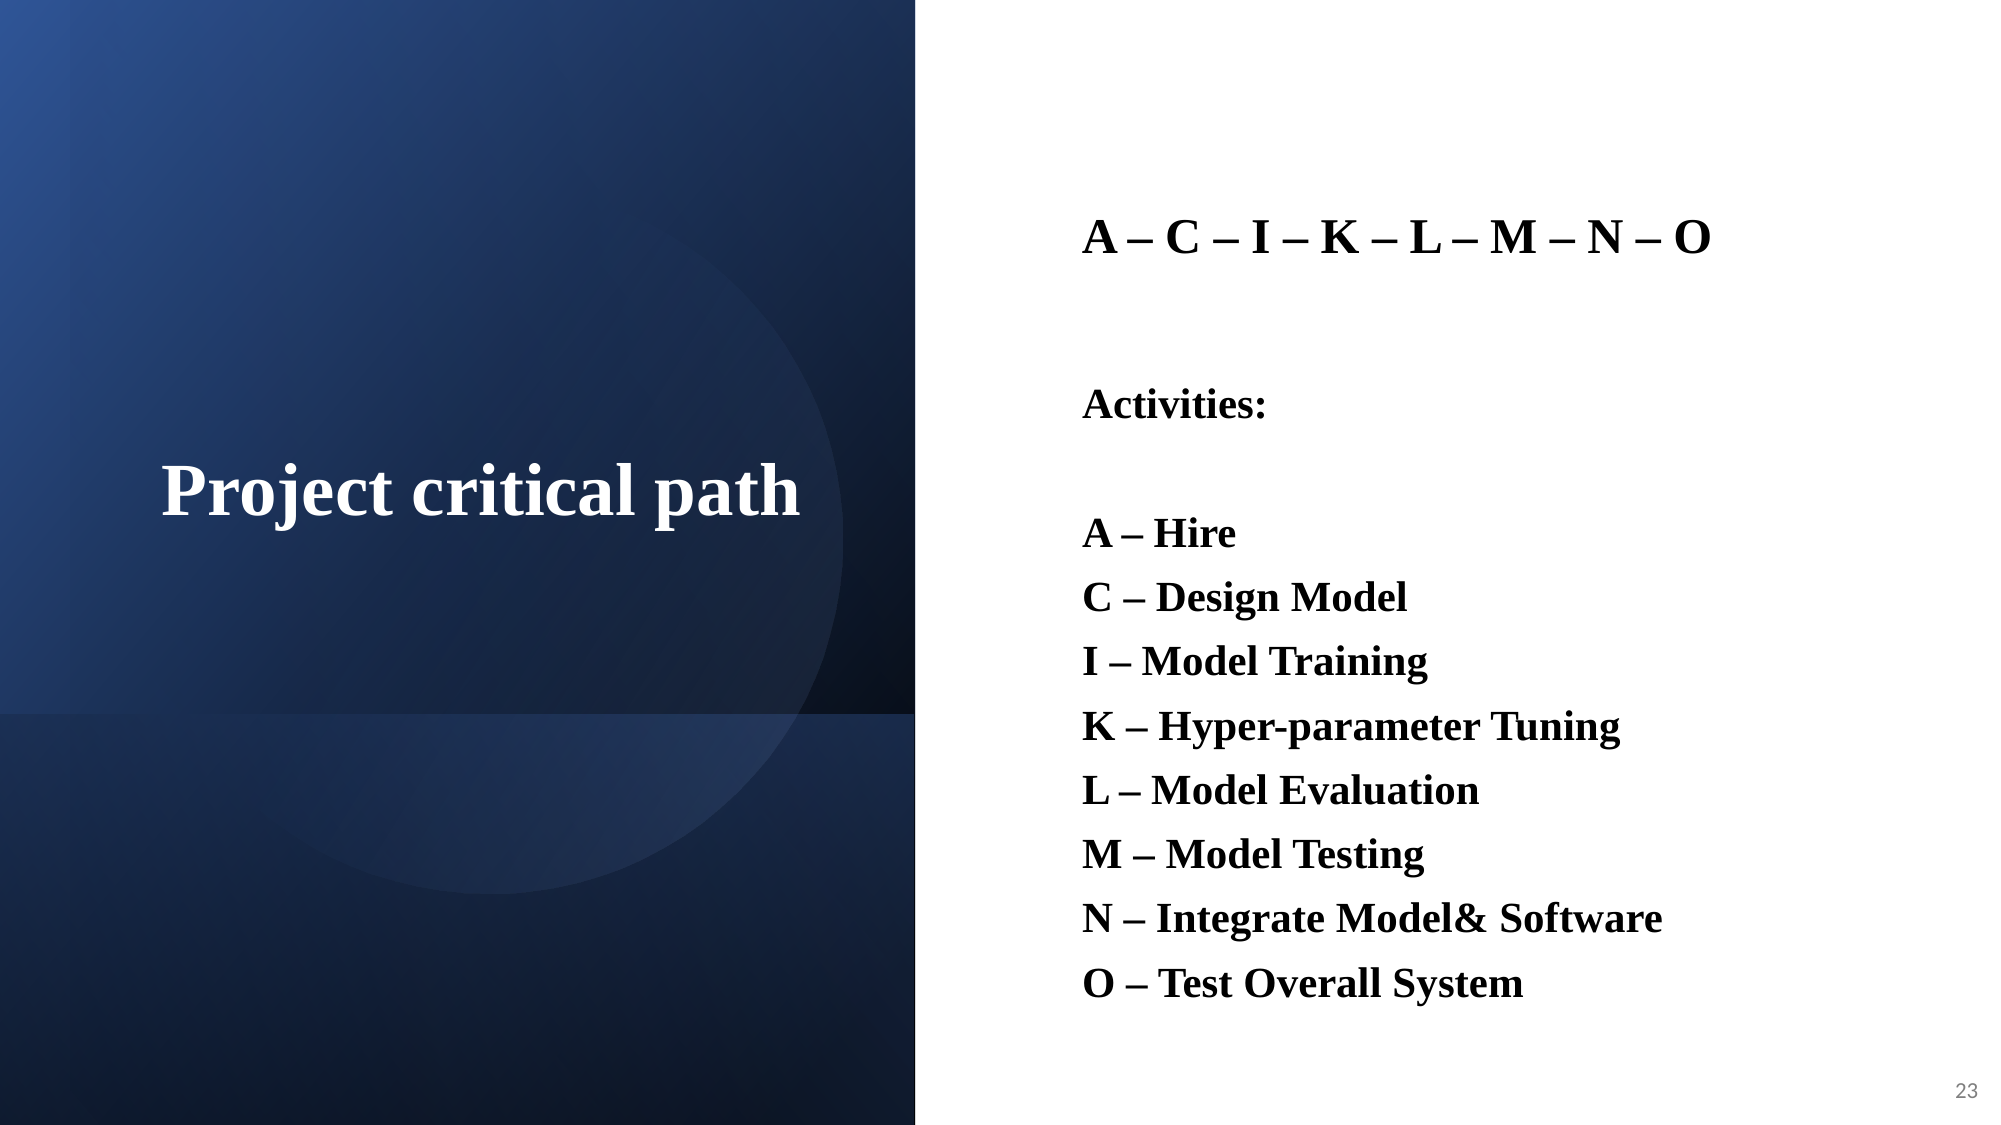

# Project critical path

A – C – I – K – L – M – N – O

Activities:

A – Hire
C – Design Model
I – Model Training
K – Hyper-parameter Tuning
L – Model Evaluation
M – Model Testing
N – Integrate Model& Software
O – Test Overall System

23